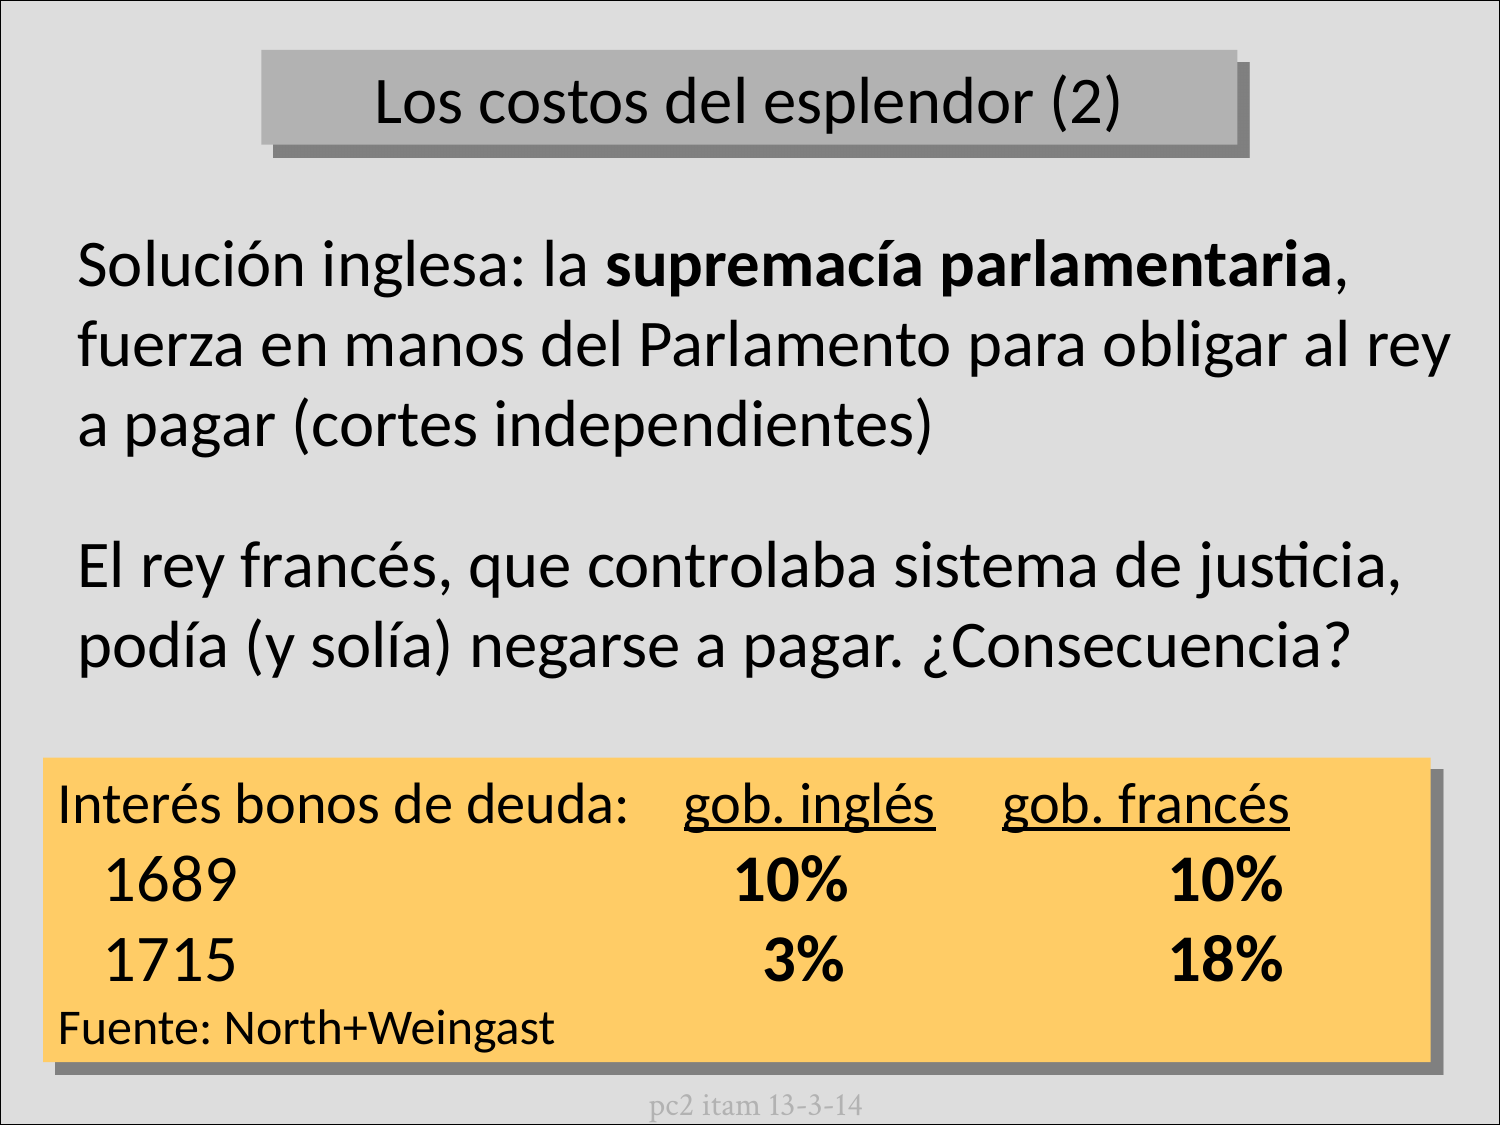

Los costos del esplendor (2)
Solución inglesa: la supremacía parlamentaria, fuerza en manos del Parlamento para obligar al rey a pagar (cortes independientes)
El rey francés, que controlaba sistema de justicia, podía (y solía) negarse a pagar. ¿Consecuencia?
Interés bonos de deuda:    gob. inglés     gob. francés
   1689 			     10%		    10%
   1715	 		       3%		    18%
Fuente: North+Weingast